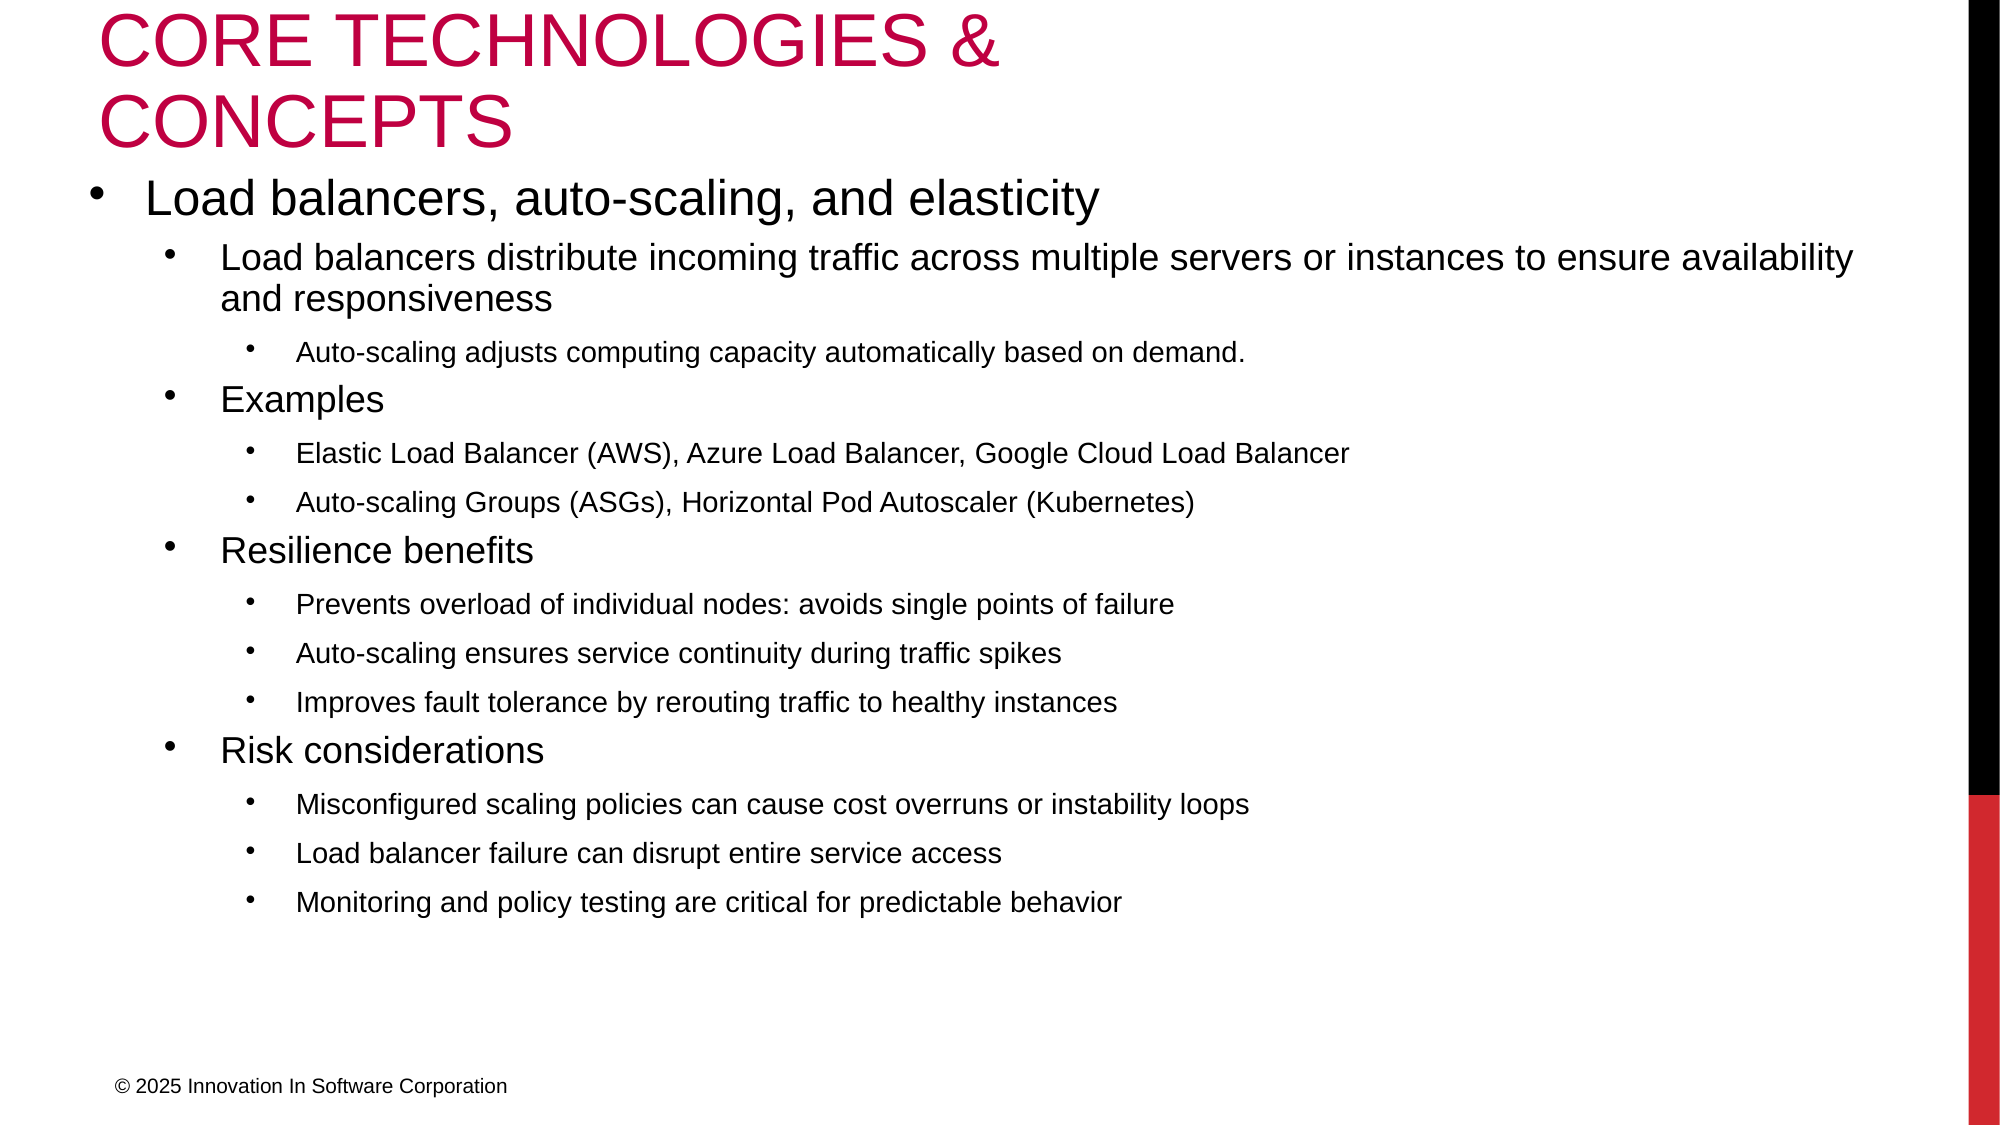

# Core Technologies & Concepts
Load balancers, auto-scaling, and elasticity
Load balancers distribute incoming traffic across multiple servers or instances to ensure availability and responsiveness
Auto-scaling adjusts computing capacity automatically based on demand.
Examples
Elastic Load Balancer (AWS), Azure Load Balancer, Google Cloud Load Balancer
Auto-scaling Groups (ASGs), Horizontal Pod Autoscaler (Kubernetes)
Resilience benefits
Prevents overload of individual nodes: avoids single points of failure
Auto-scaling ensures service continuity during traffic spikes
Improves fault tolerance by rerouting traffic to healthy instances
Risk considerations
Misconfigured scaling policies can cause cost overruns or instability loops
Load balancer failure can disrupt entire service access
Monitoring and policy testing are critical for predictable behavior
© 2025 Innovation In Software Corporation